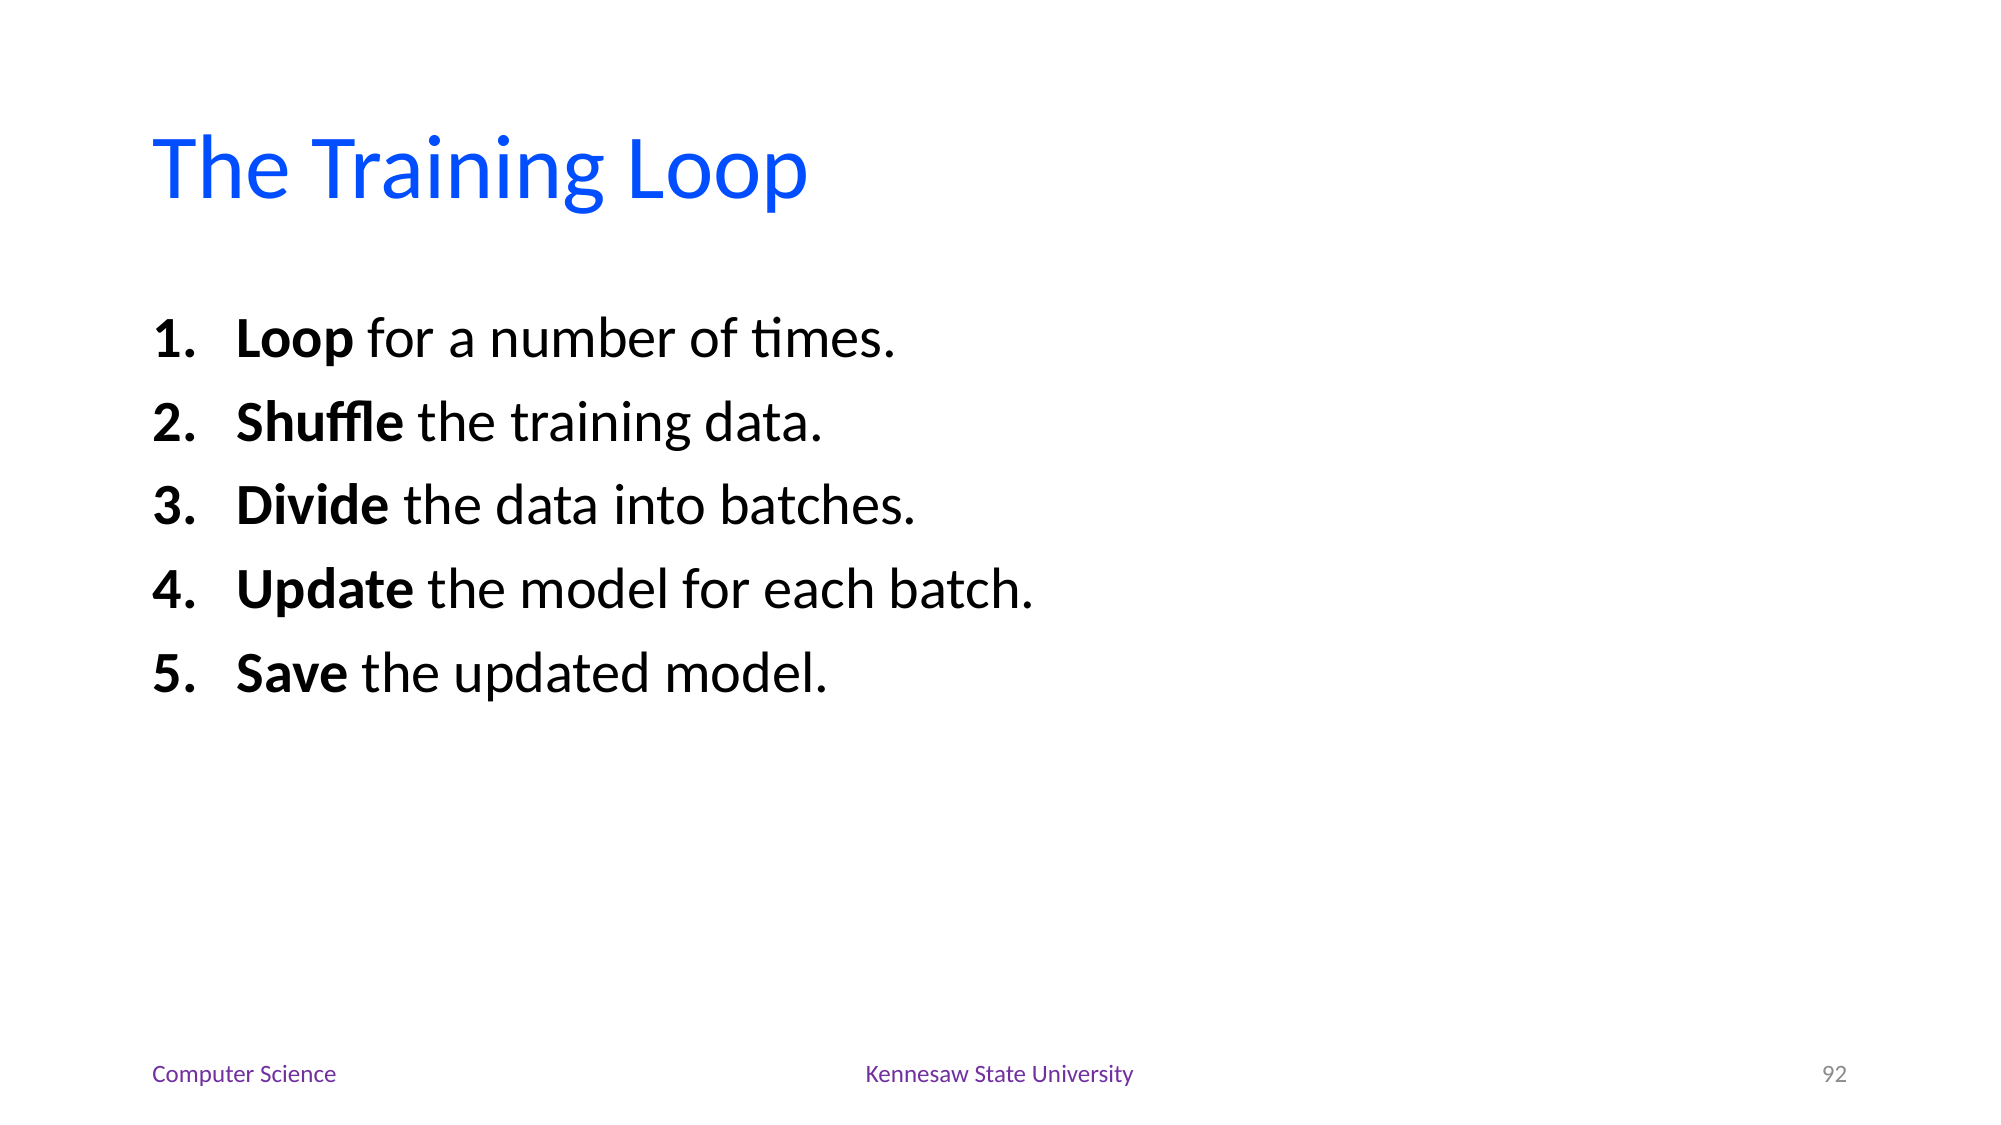

# The Training Loop
Loop for a number of times.
Shuffle the training data.
Divide the data into batches.
Update the model for each batch.
Save the updated model.

Computer Science
Kennesaw State University
92